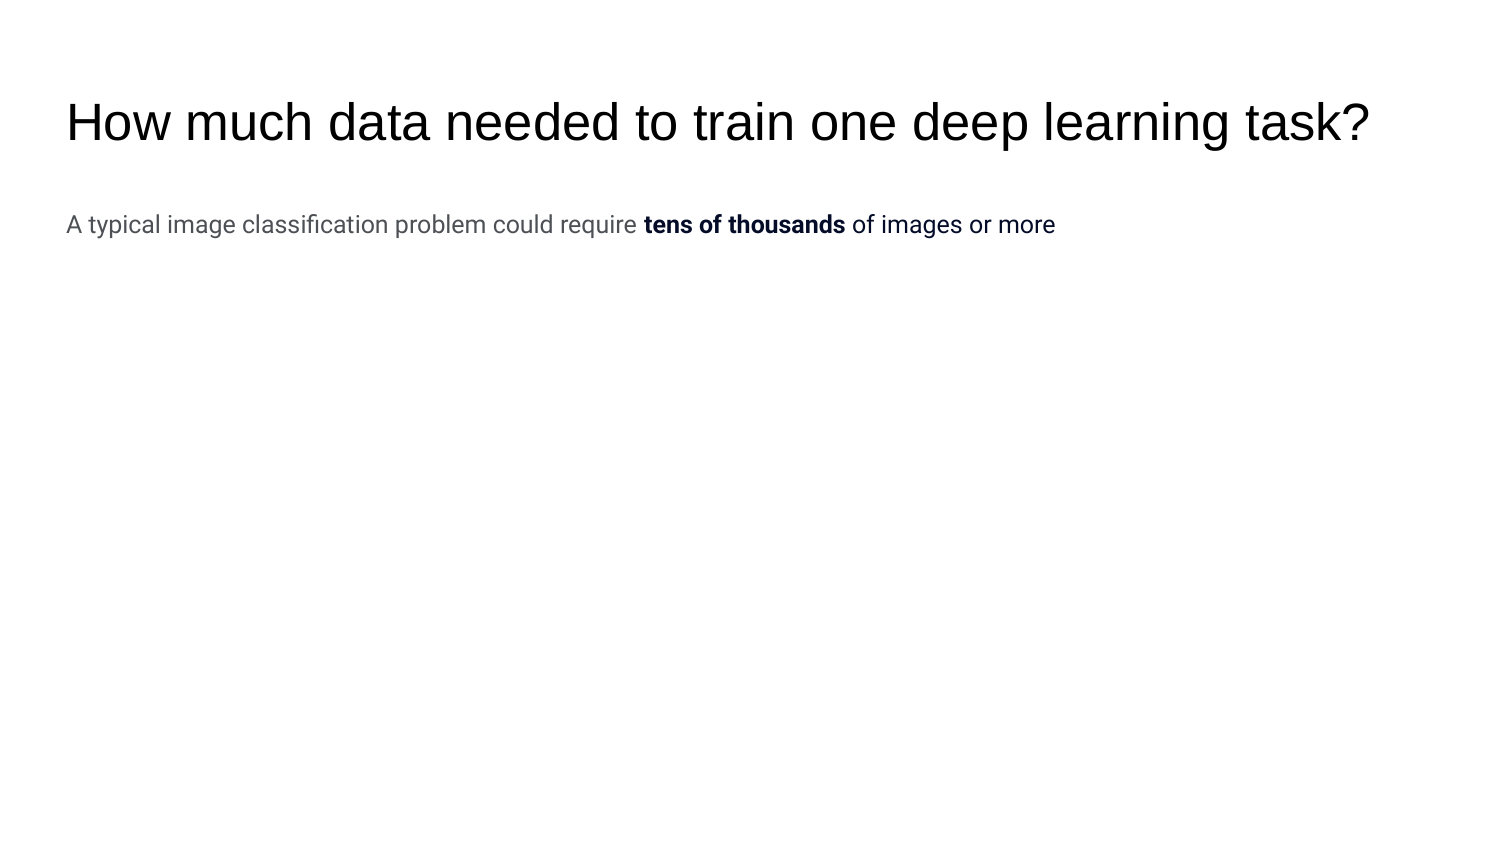

# How much data needed to train one deep learning task?
A typical image classification problem could require tens of thousands of images or more